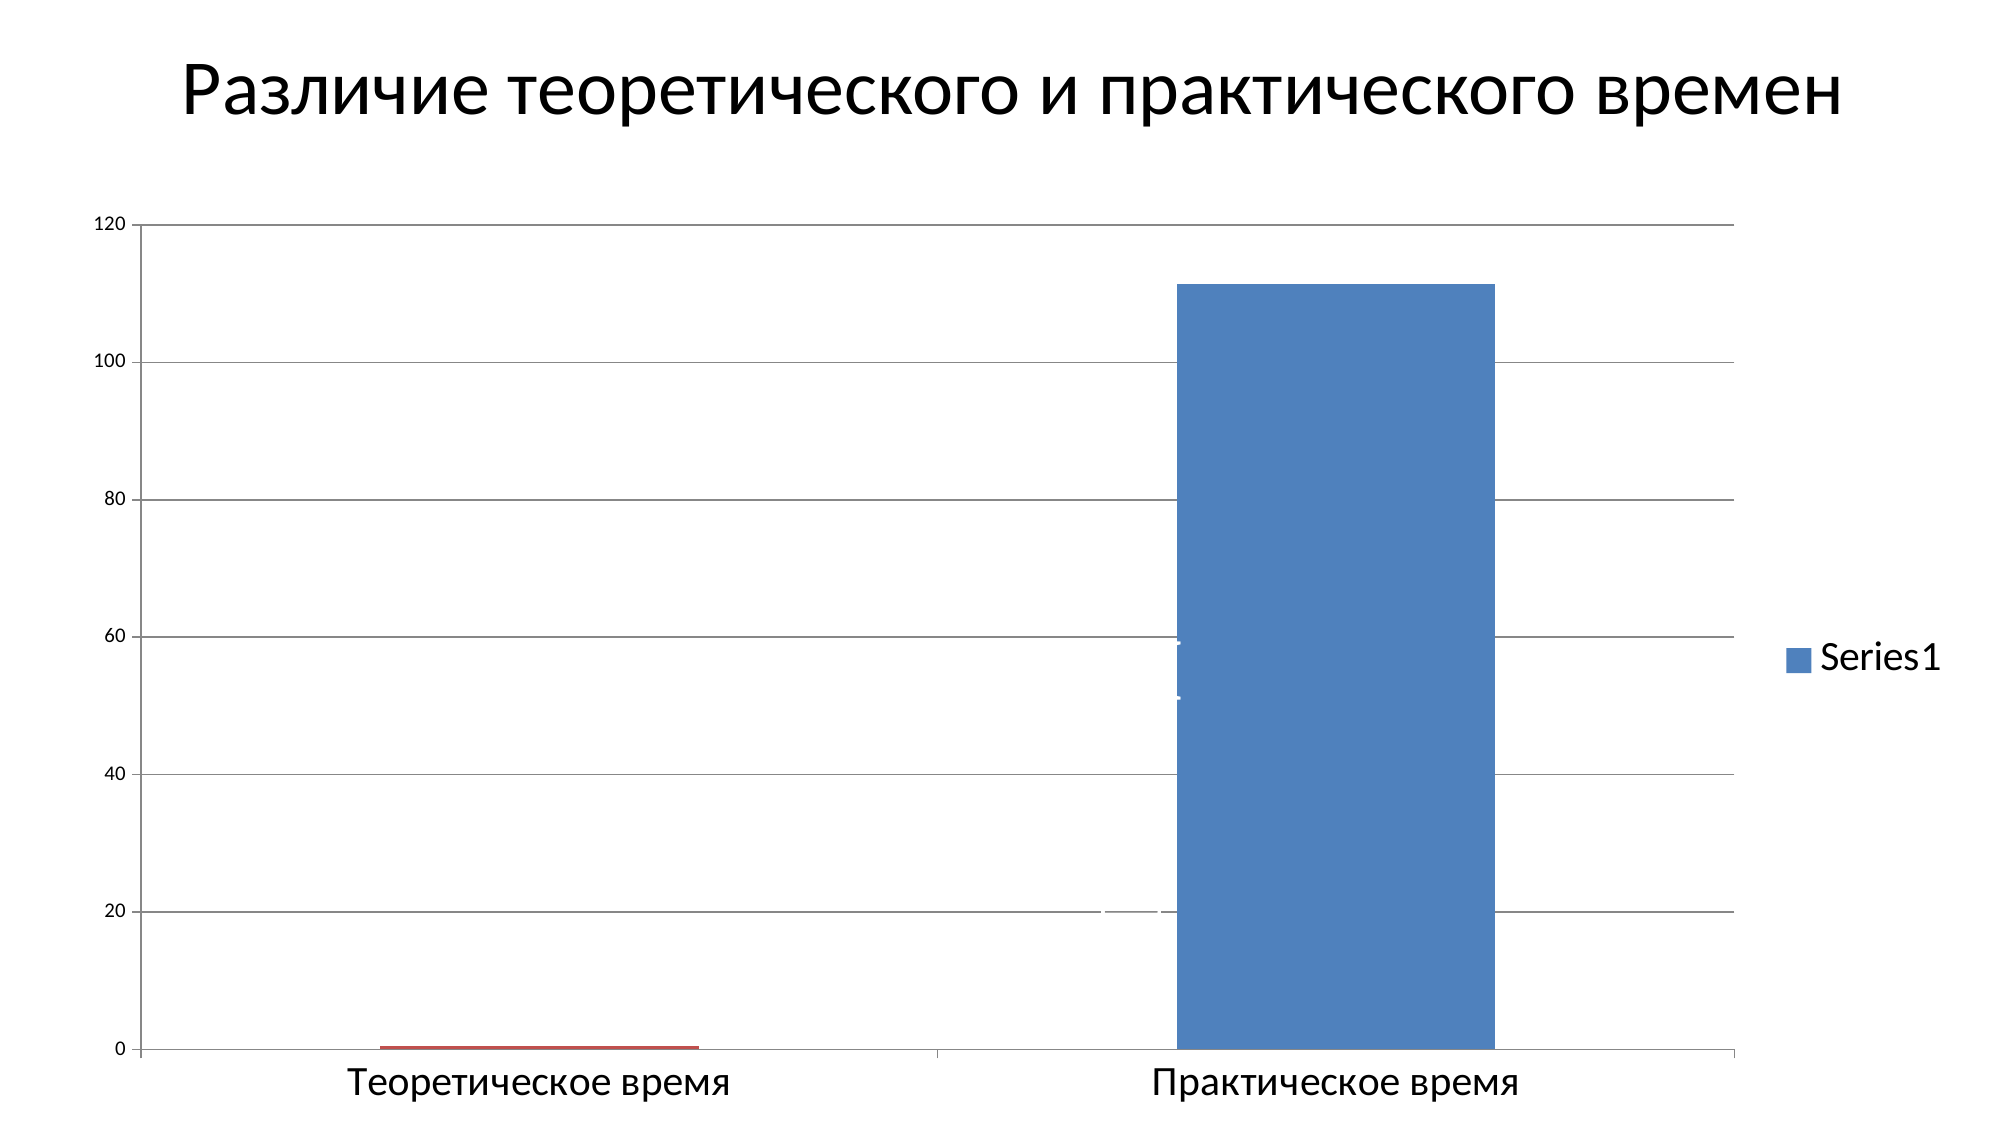

# Различие теоретического и практического времен

### Chart

| Category |  |
|---|---|
| Теоретическое время | 0.5491121000000001 |
| Практическое время | 111.38445019161286 |